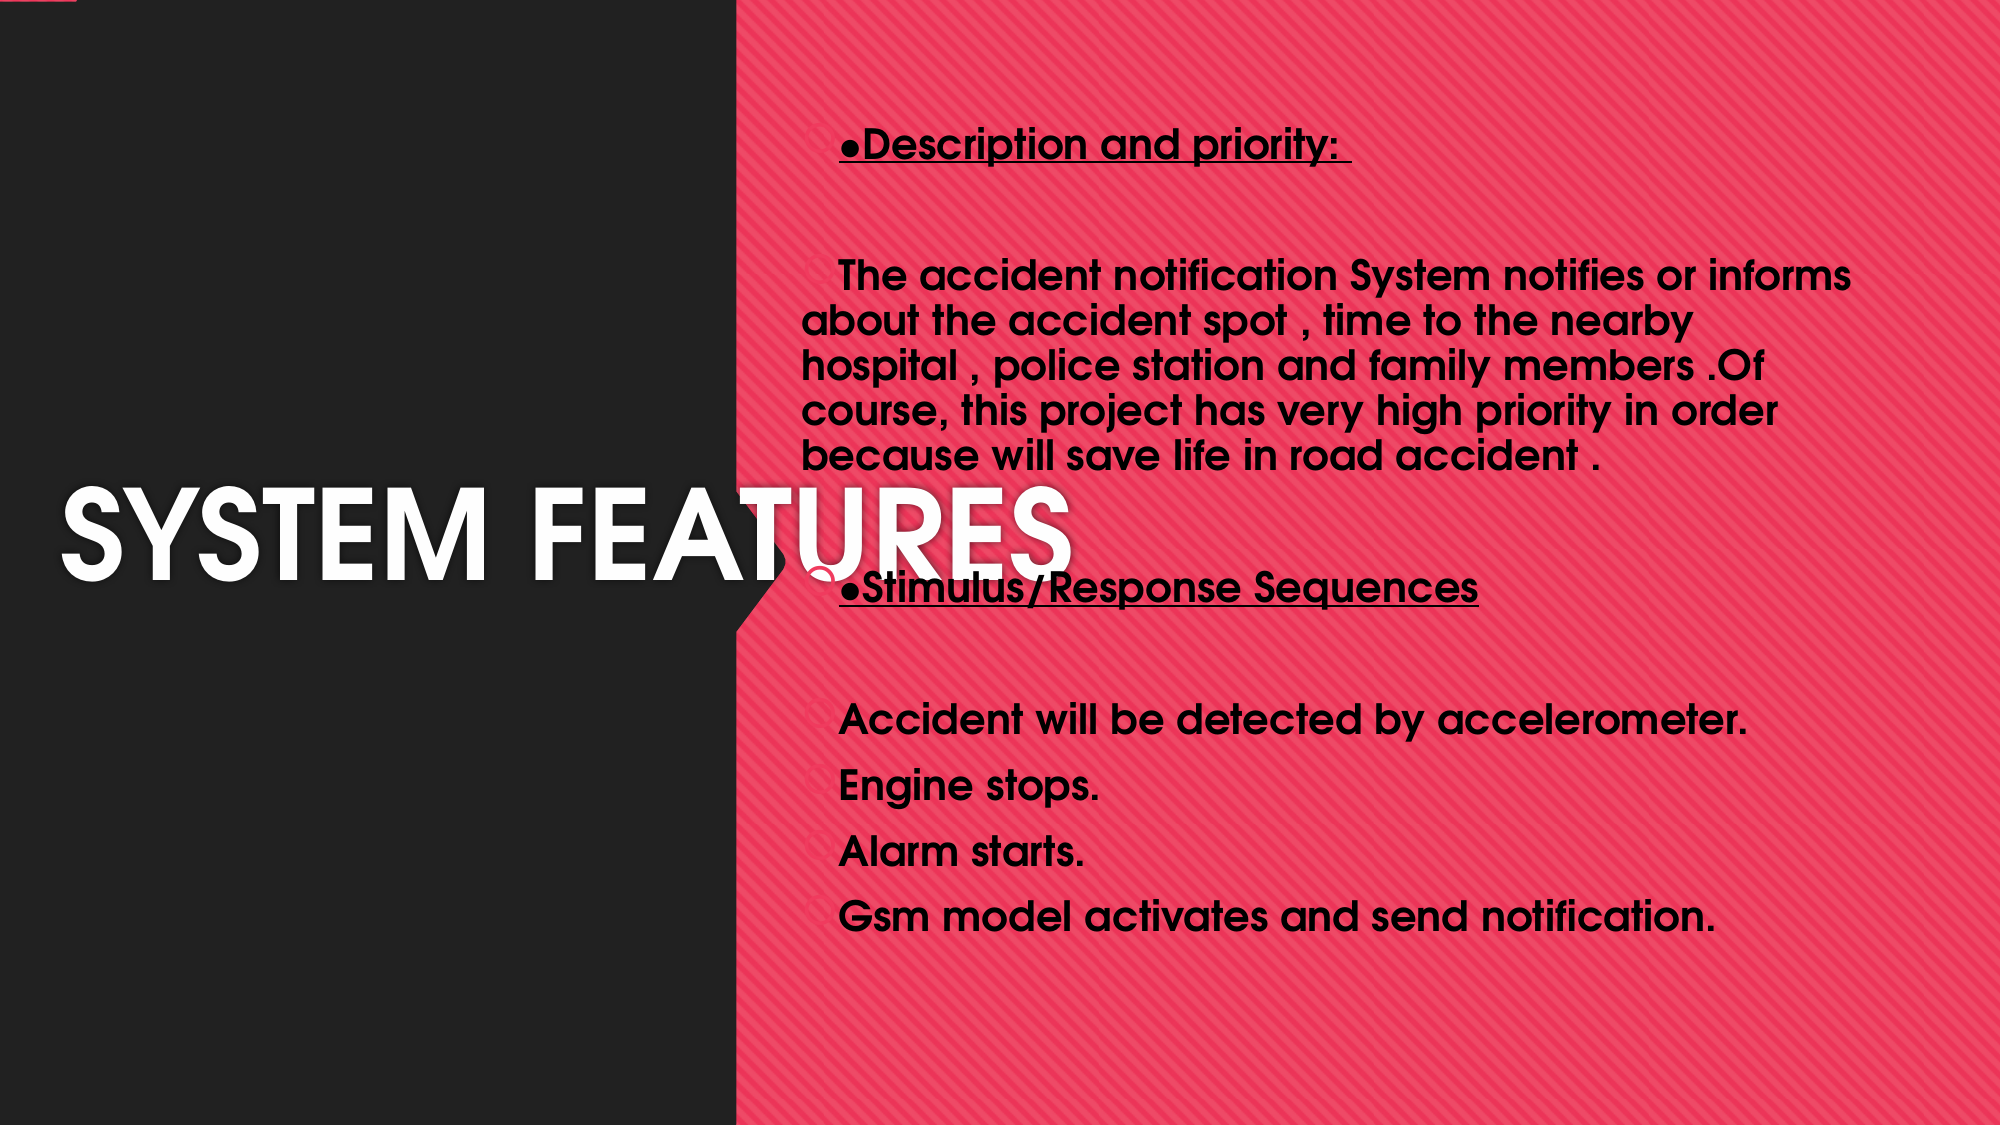

SYSTEM FEATURES

•Description and priority:

The accident notification System notifies or informs about the accident spot , time to the nearby hospital , police station and family members .Of course, this project has very high priority in order because will save life in road accident .

•Stimulus/Response Sequences

Accident will be detected by accelerometer.
Engine stops.
Alarm starts.
Gsm model activates and send notification.